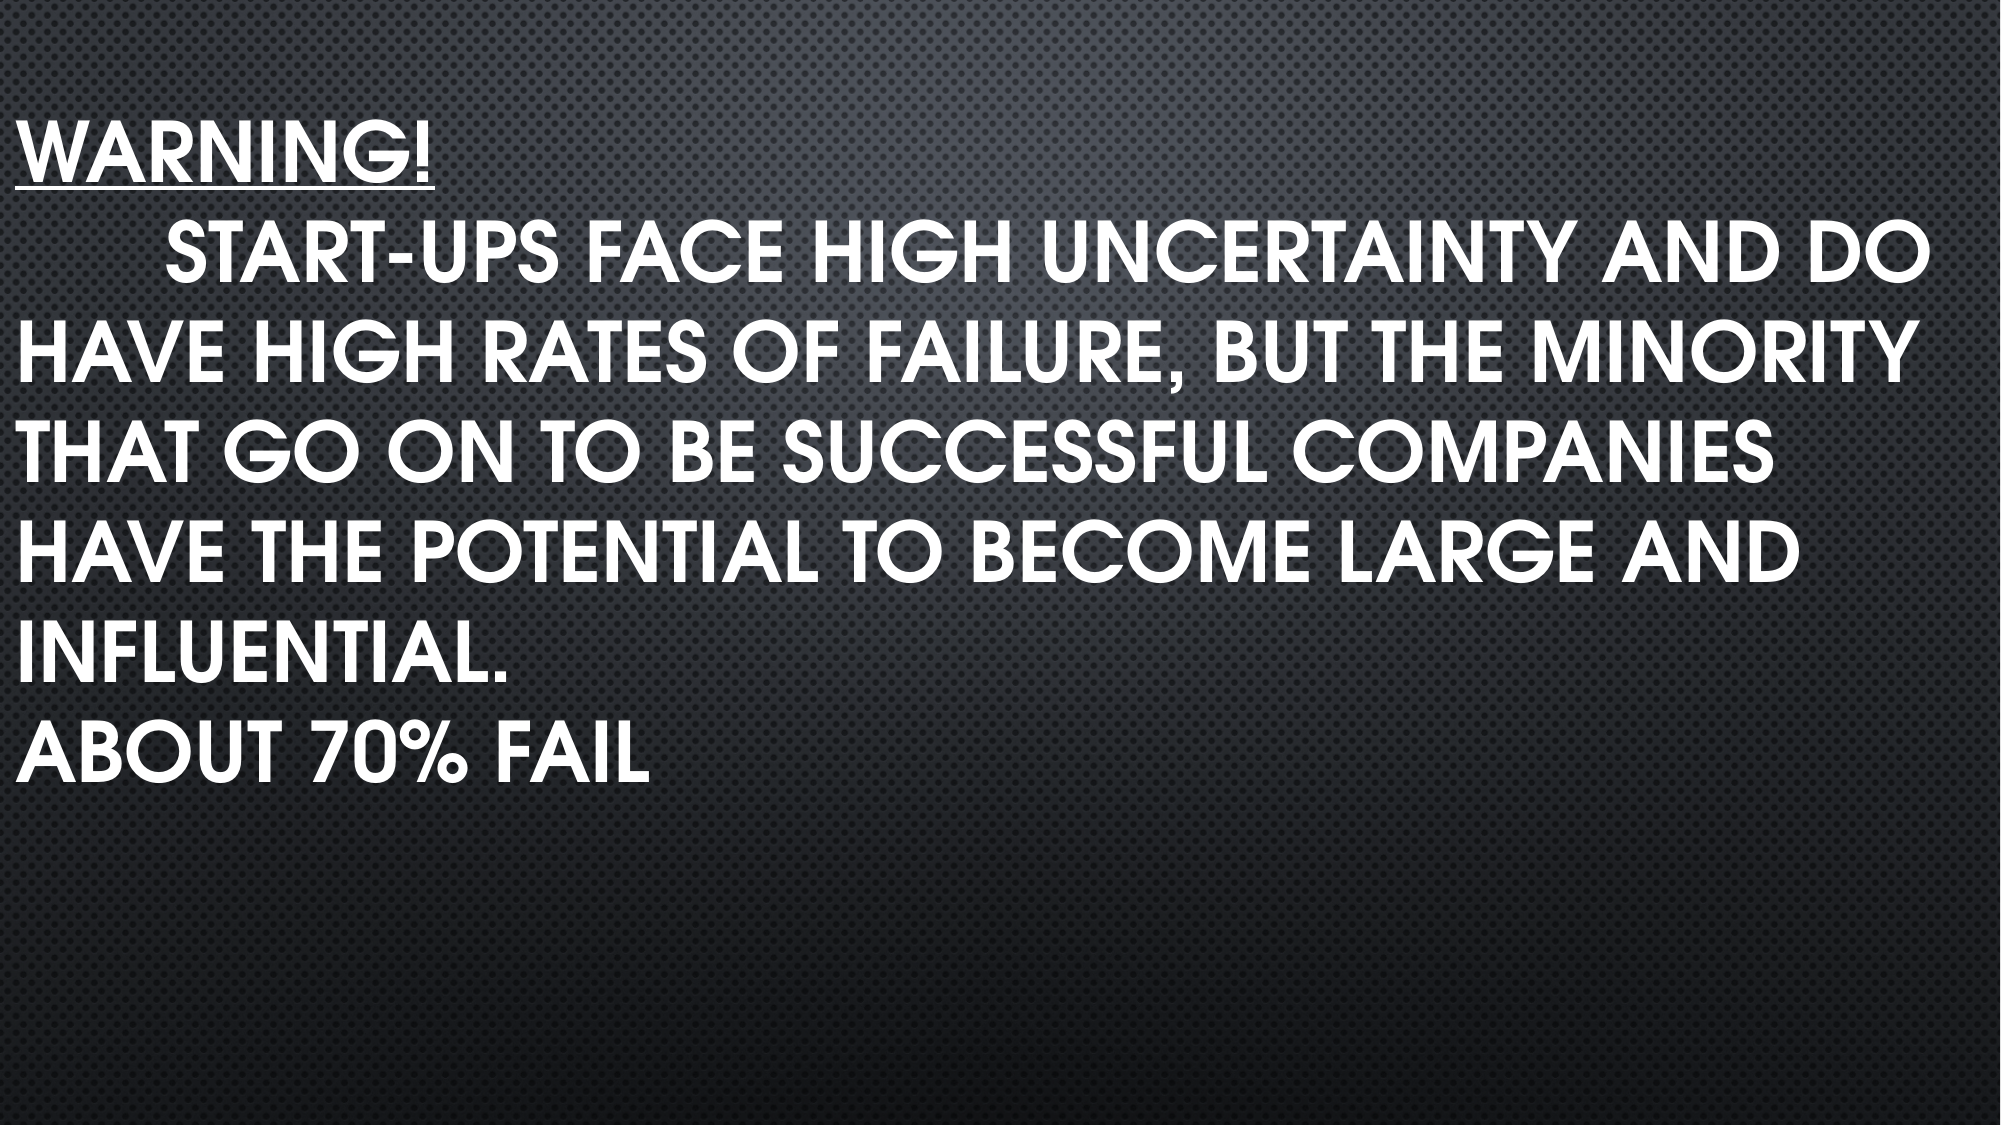

# WARNING! Start-ups face high uncertainty and do have high rates of failure, but the minority that go on to be successful companies have the potential to become large and influential. ABOUT 70% fail